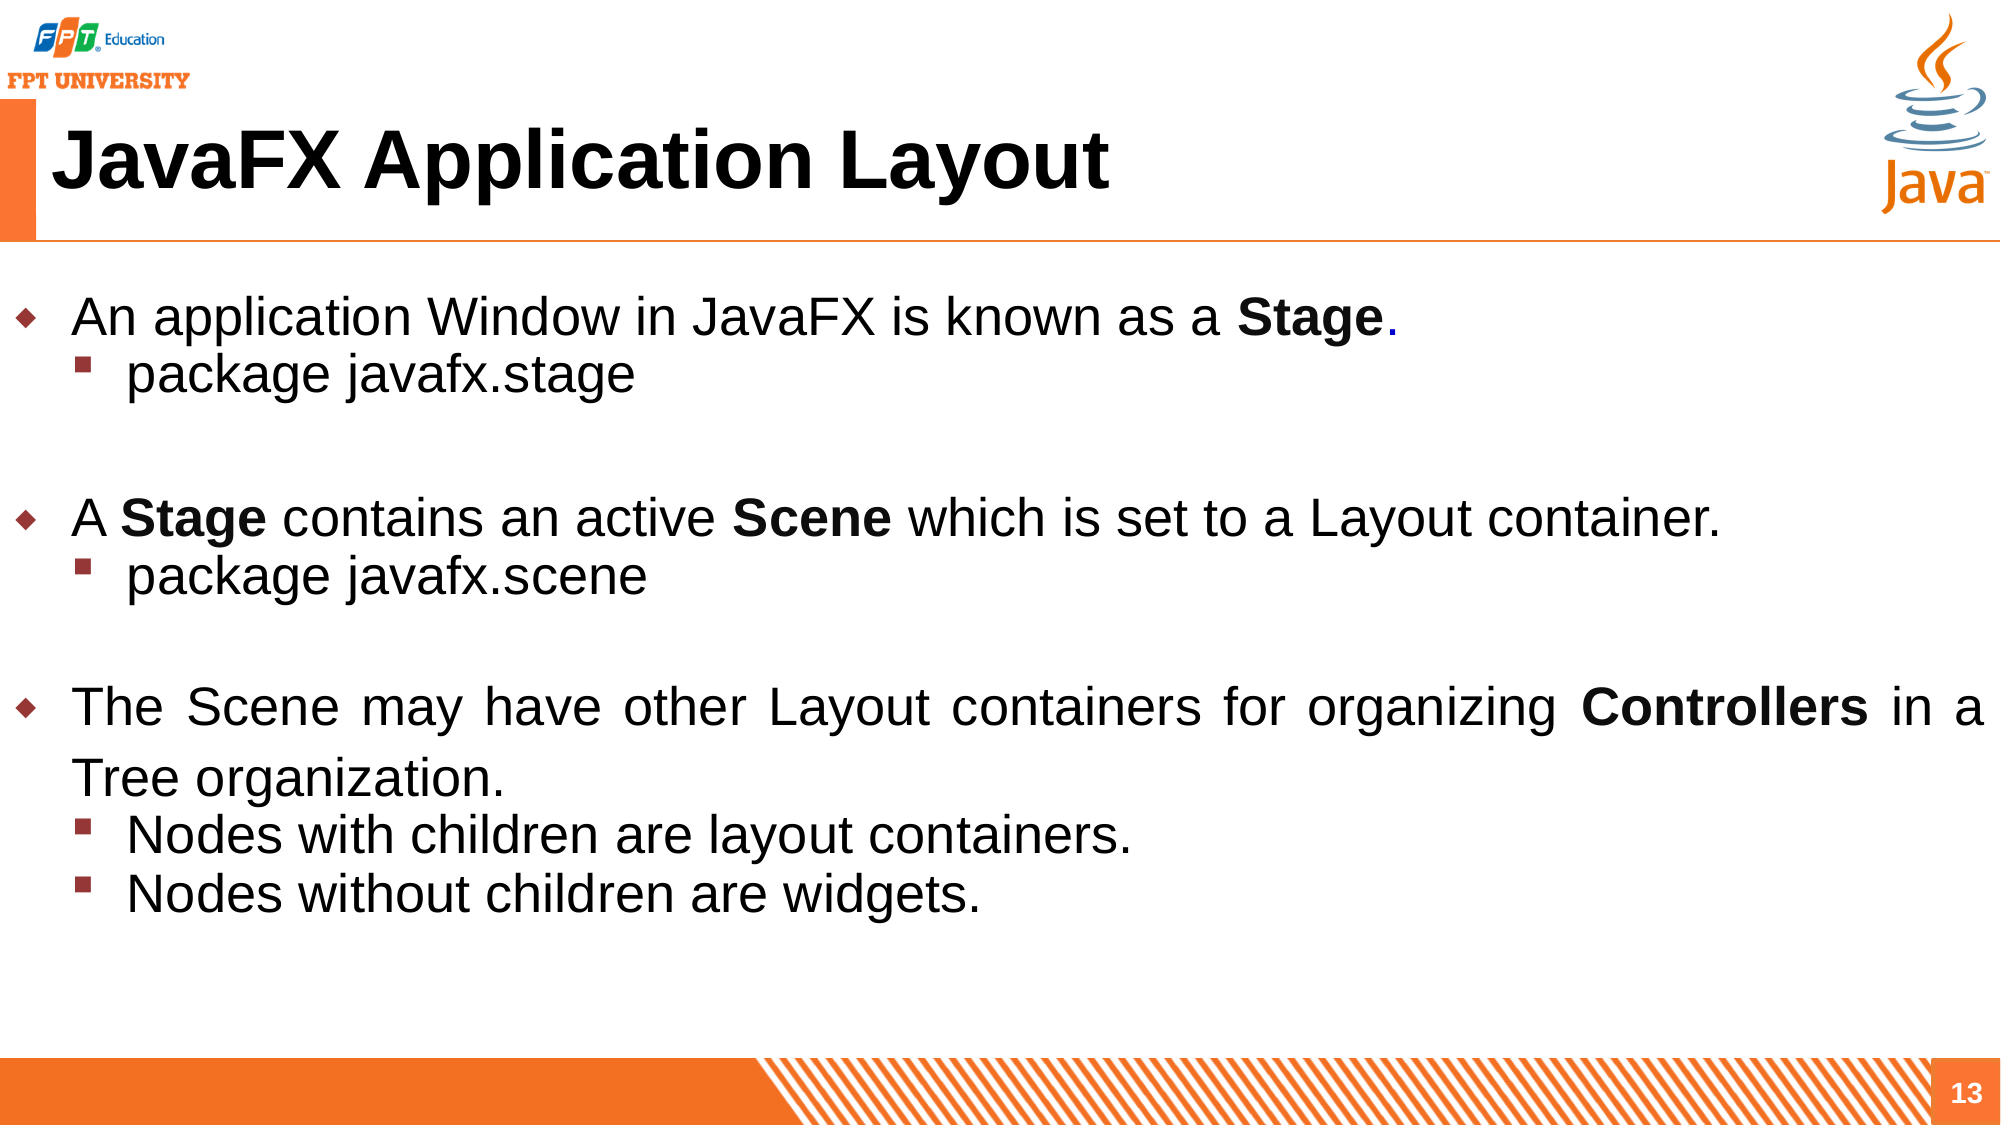

# JavaFX Application Layout
An application Window in JavaFX is known as a Stage.
package javafx.stage

A Stage contains an active Scene which is set to a Layout container.
package javafx.scene

The Scene may have other Layout containers for organizing Controllers in a Tree organization.
Nodes with children are layout containers.
Nodes without children are widgets.

13